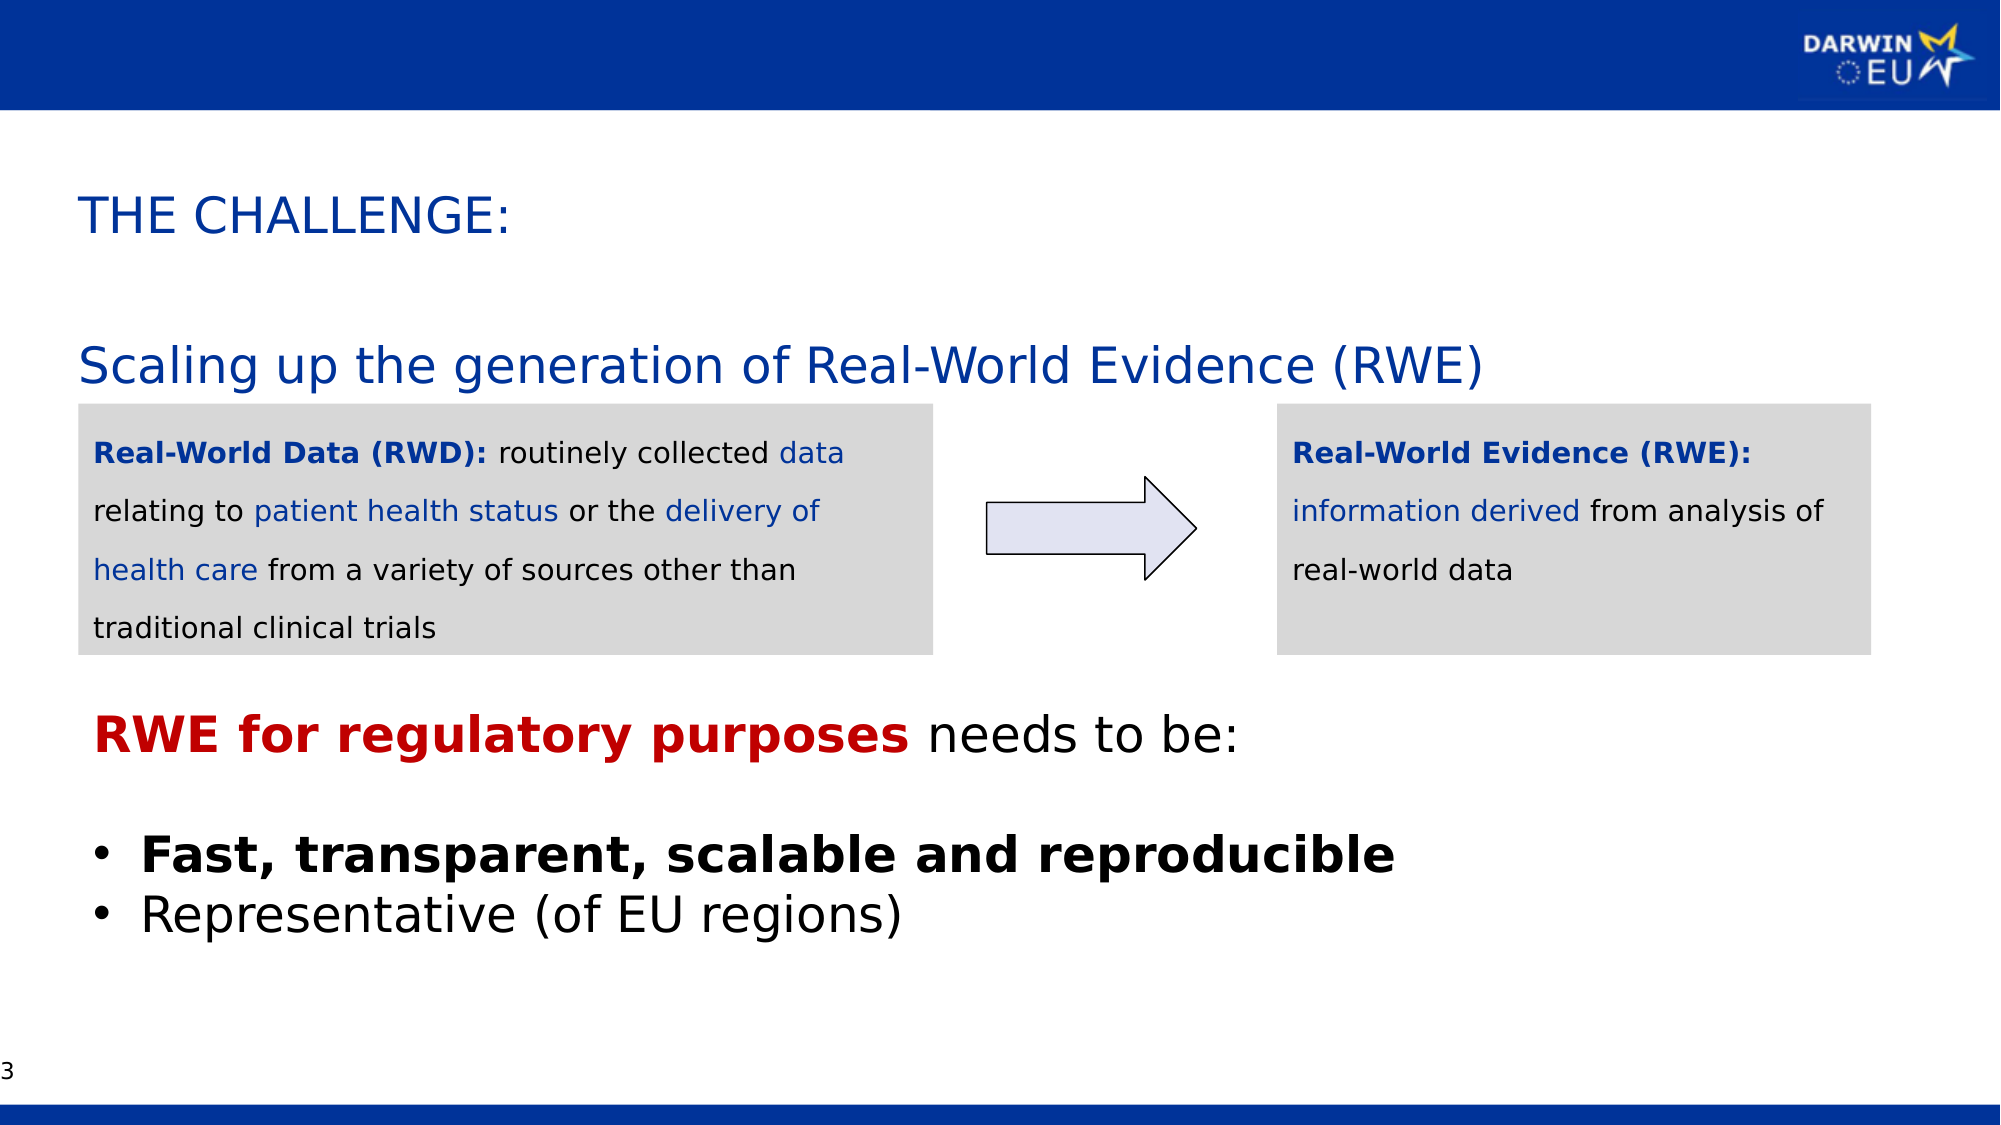

# THE CHALLENGE: Scaling up the generation of Real-World Evidence (RWE)
Real-World Data (RWD): routinely collected data relating to patient health status or the delivery of health care from a variety of sources other than traditional clinical trials
Real-World Evidence (RWE): information derived from analysis of real-world data

RWE for regulatory purposes needs to be:

Fast, transparent, scalable and reproducible
Representative (of EU regions)

3